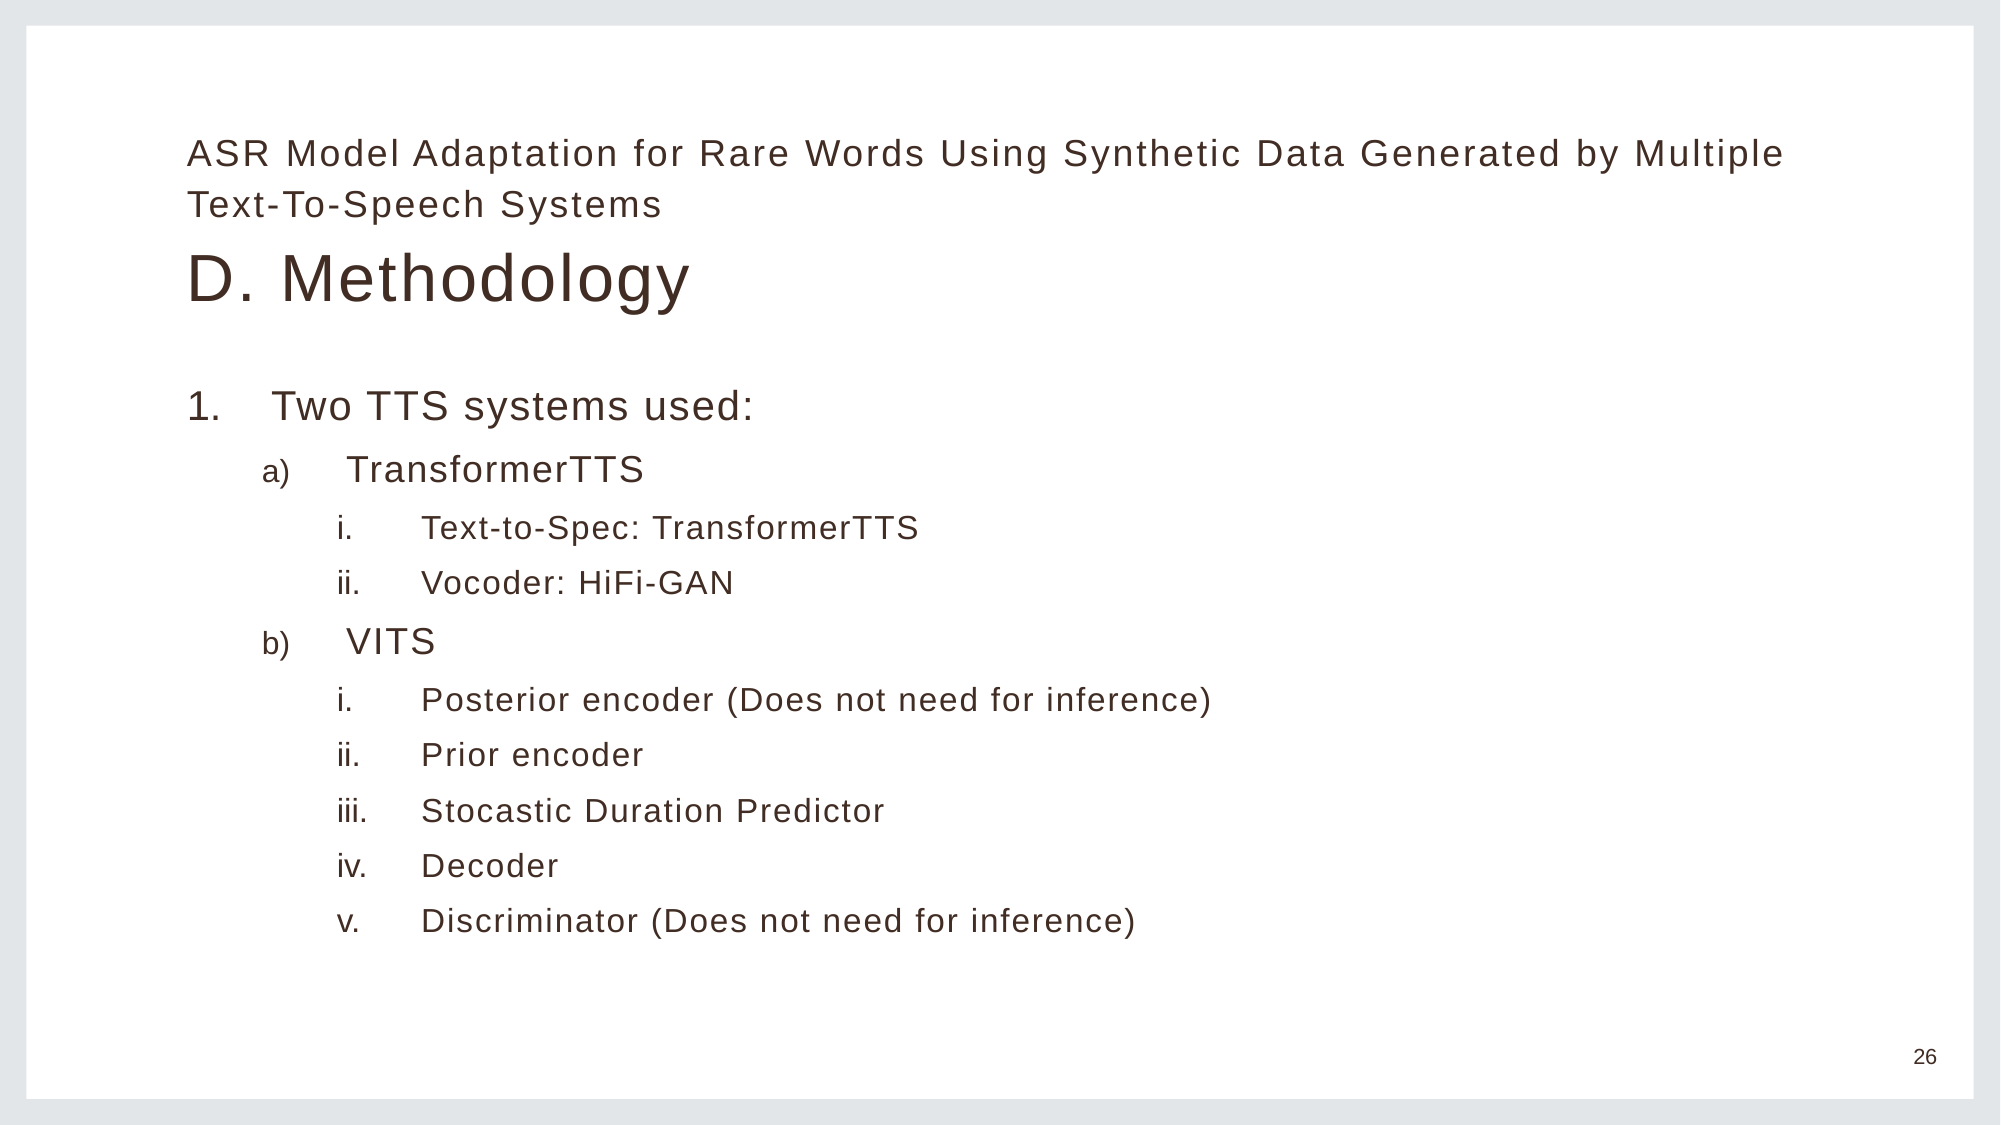

# ASR Model Adaptation for Rare Words Using Synthetic Data Generated by Multiple Text-To-Speech Systems D. Methodology
Two TTS systems used:
TransformerTTS
Text-to-Spec: TransformerTTS
Vocoder: HiFi-GAN
VITS
Posterior encoder (Does not need for inference)
Prior encoder
Stocastic Duration Predictor
Decoder
Discriminator (Does not need for inference)

26